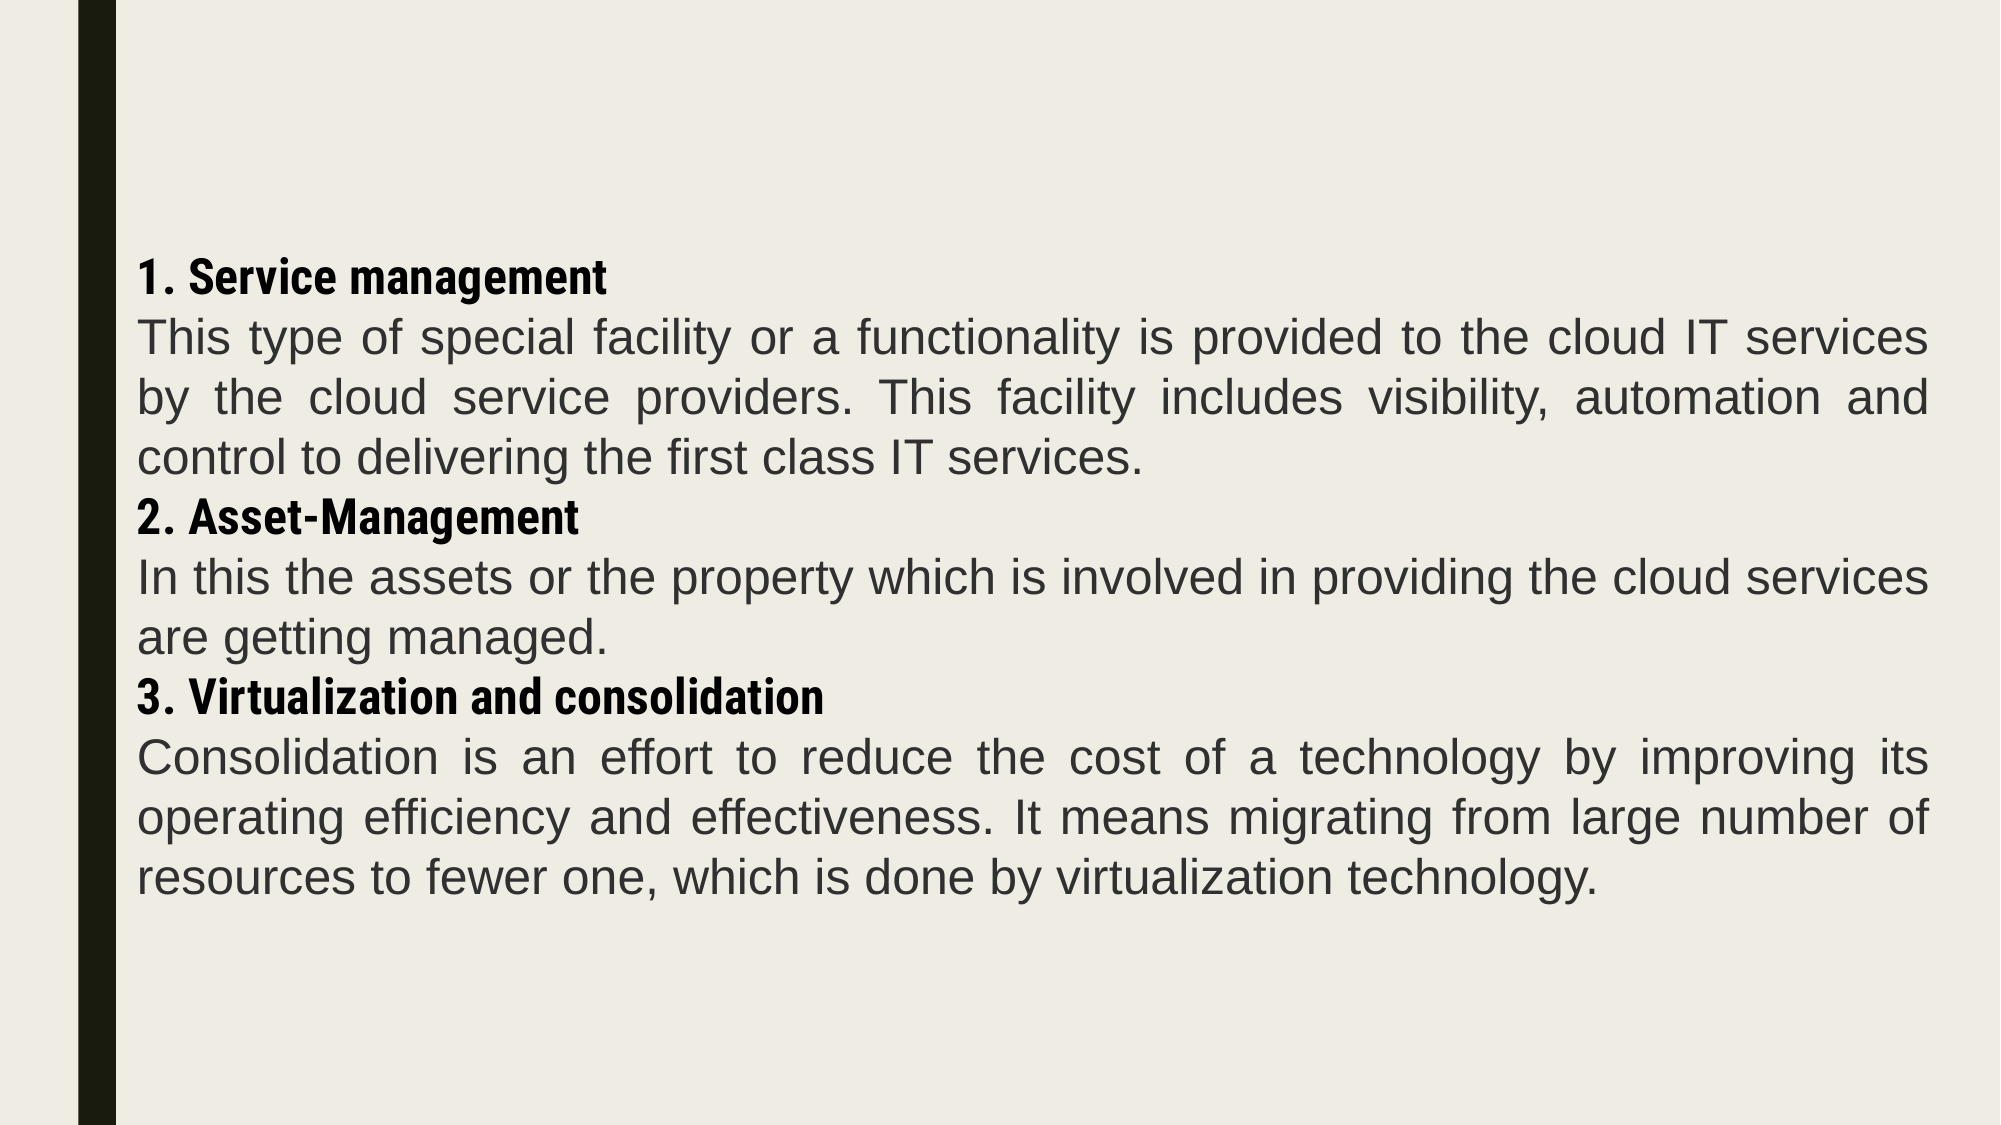

1. Service management
This type of special facility or a functionality is provided to the cloud IT services by the cloud service providers. This facility includes visibility, automation and control to delivering the first class IT services.
2. Asset-Management
In this the assets or the property which is involved in providing the cloud services are getting managed.
3. Virtualization and consolidation
Consolidation is an effort to reduce the cost of a technology by improving its operating efficiency and effectiveness. It means migrating from large number of resources to fewer one, which is done by virtualization technology.